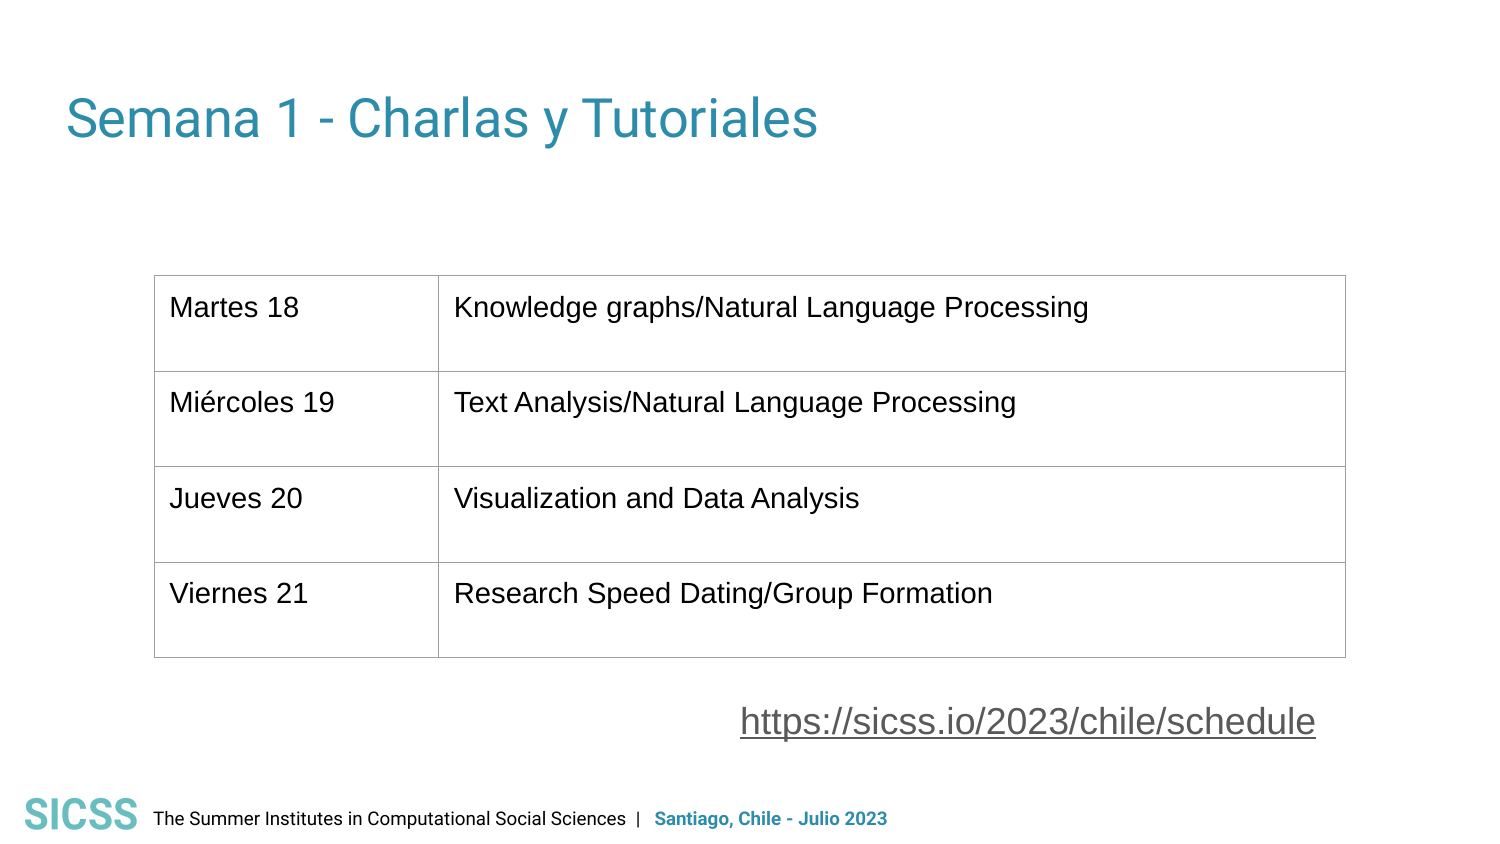

# Semana 1 - Charlas y Tutoriales

| Martes 18 | Knowledge graphs/Natural Language Processing |
| --- | --- |
| Miércoles 19 | Text Analysis/Natural Language Processing |
| Jueves 20 | Visualization and Data Analysis |
| Viernes 21 | Research Speed Dating/Group Formation |
https://sicss.io/2023/chile/schedule